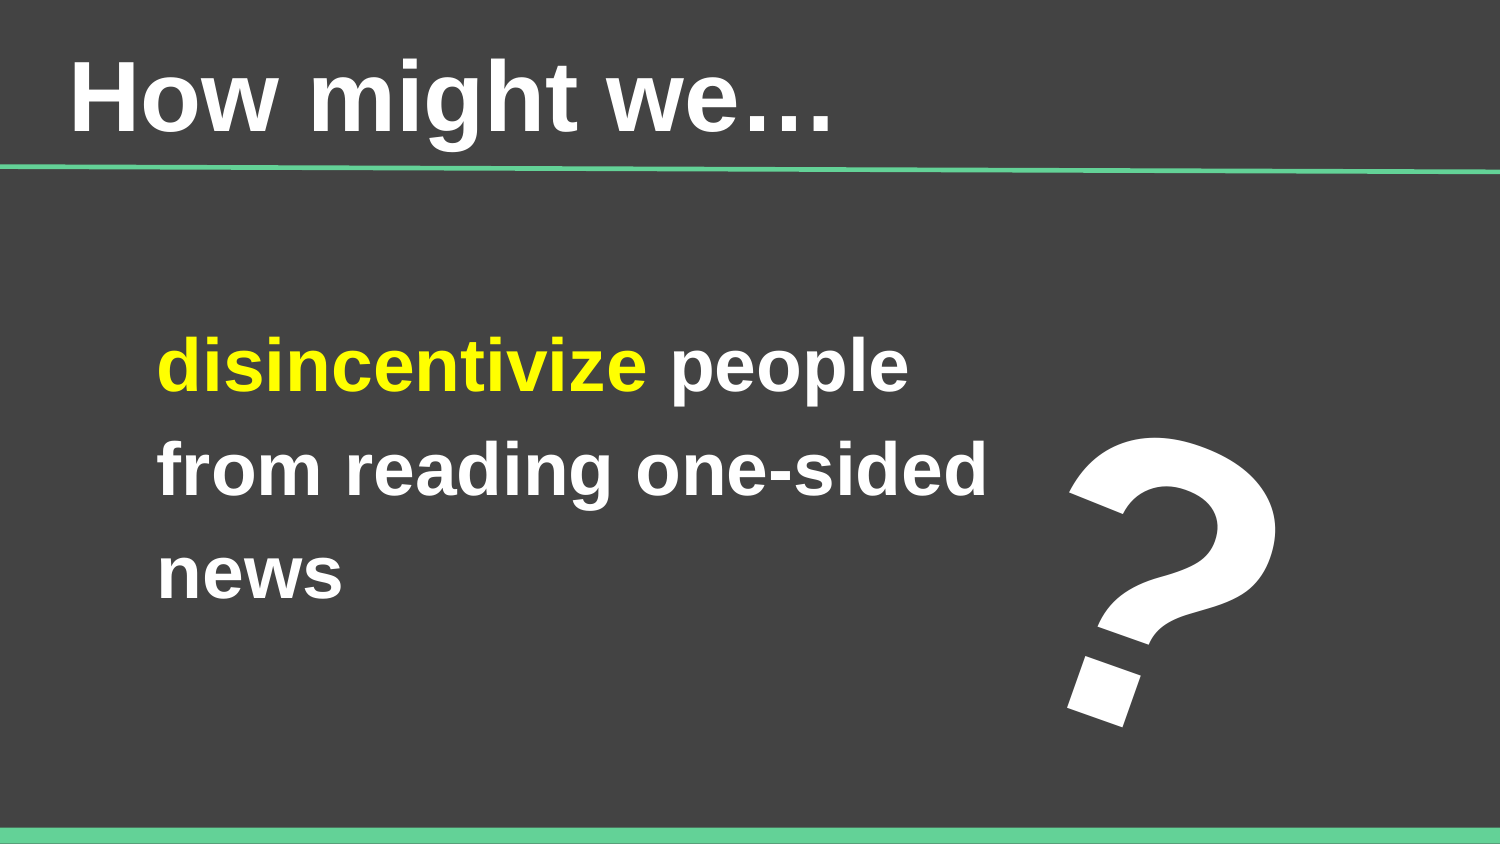

# How might we…

?
disincentivize people from reading one-sided news